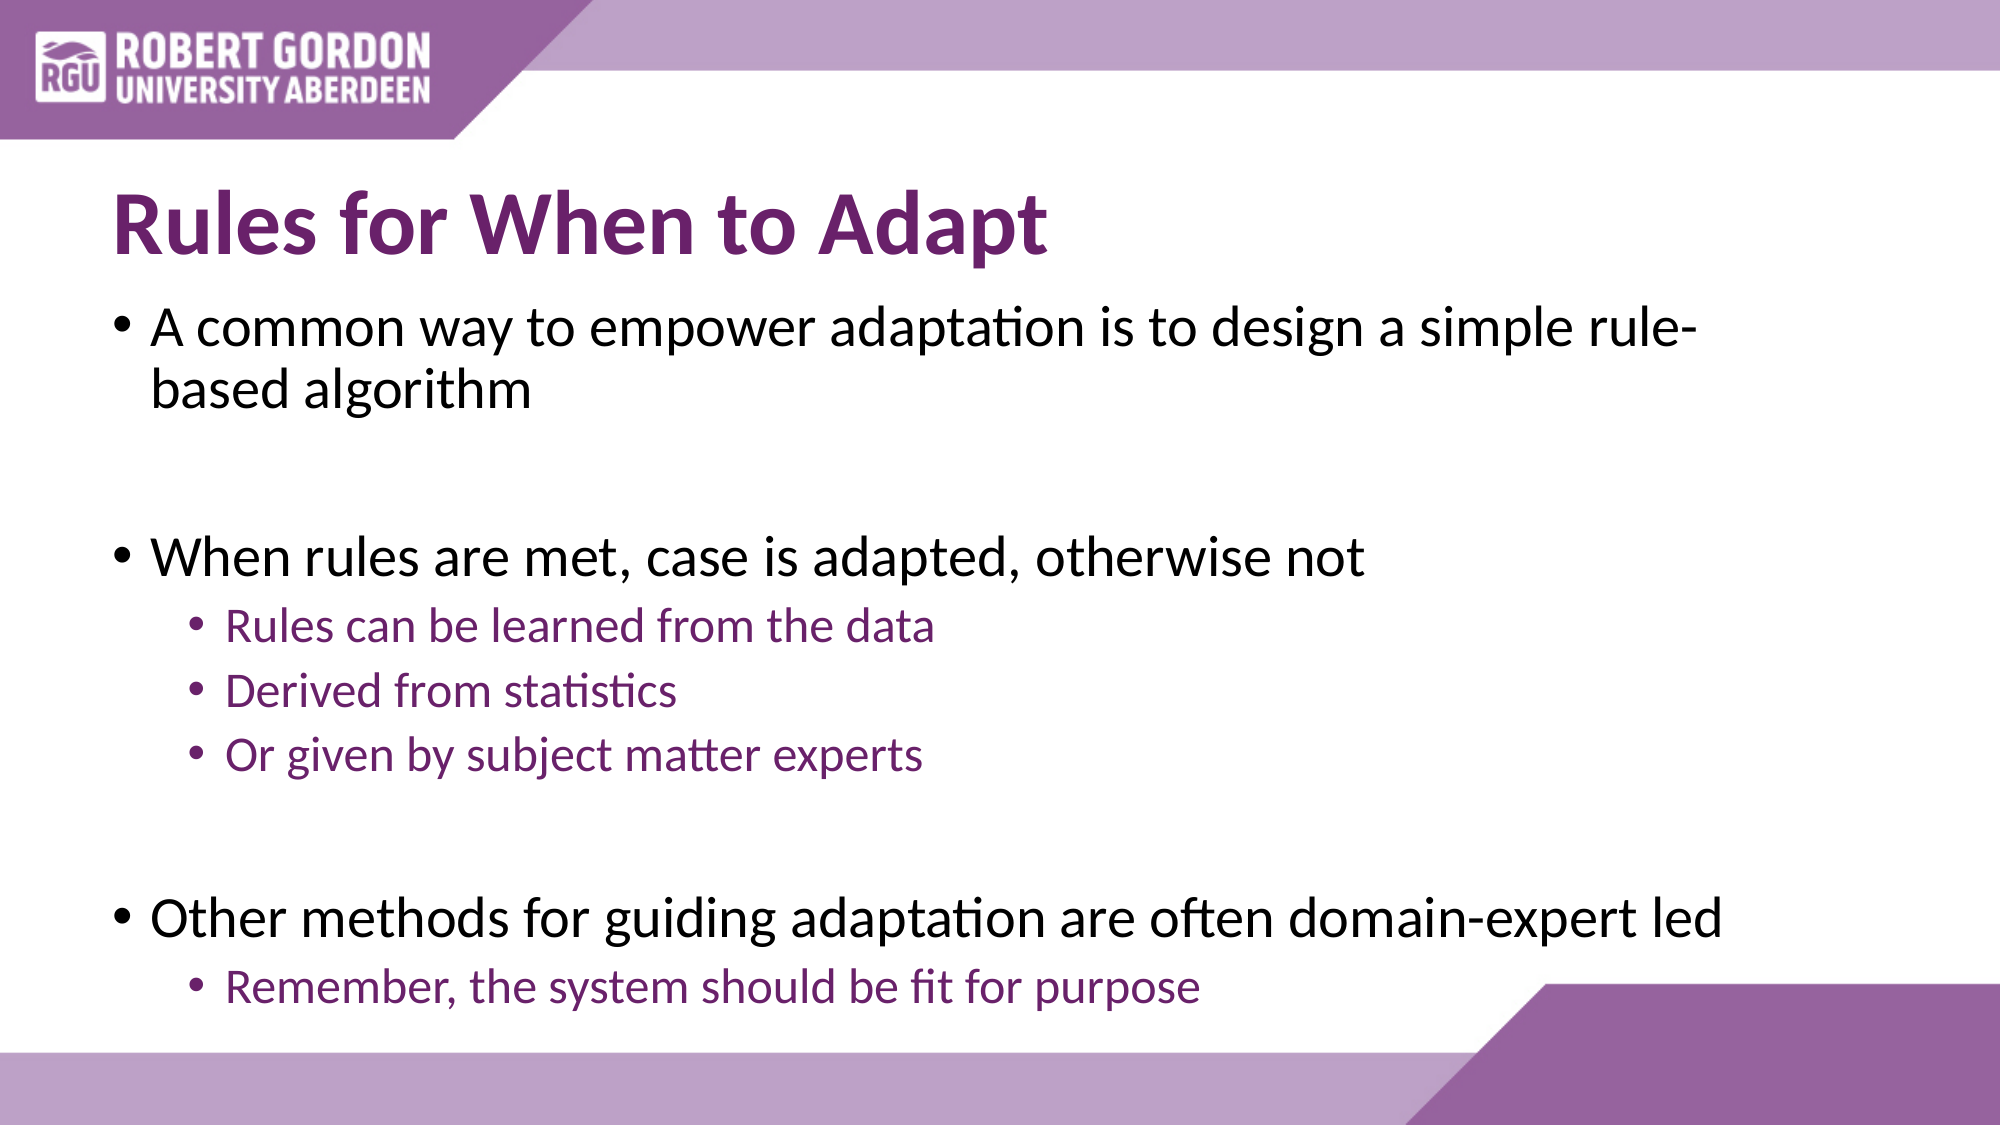

# Rules for When to Adapt
A common way to empower adaptation is to design a simple rule-based algorithm

When rules are met, case is adapted, otherwise not
Rules can be learned from the data
Derived from statistics
Or given by subject matter experts

Other methods for guiding adaptation are often domain-expert led
Remember, the system should be fit for purpose